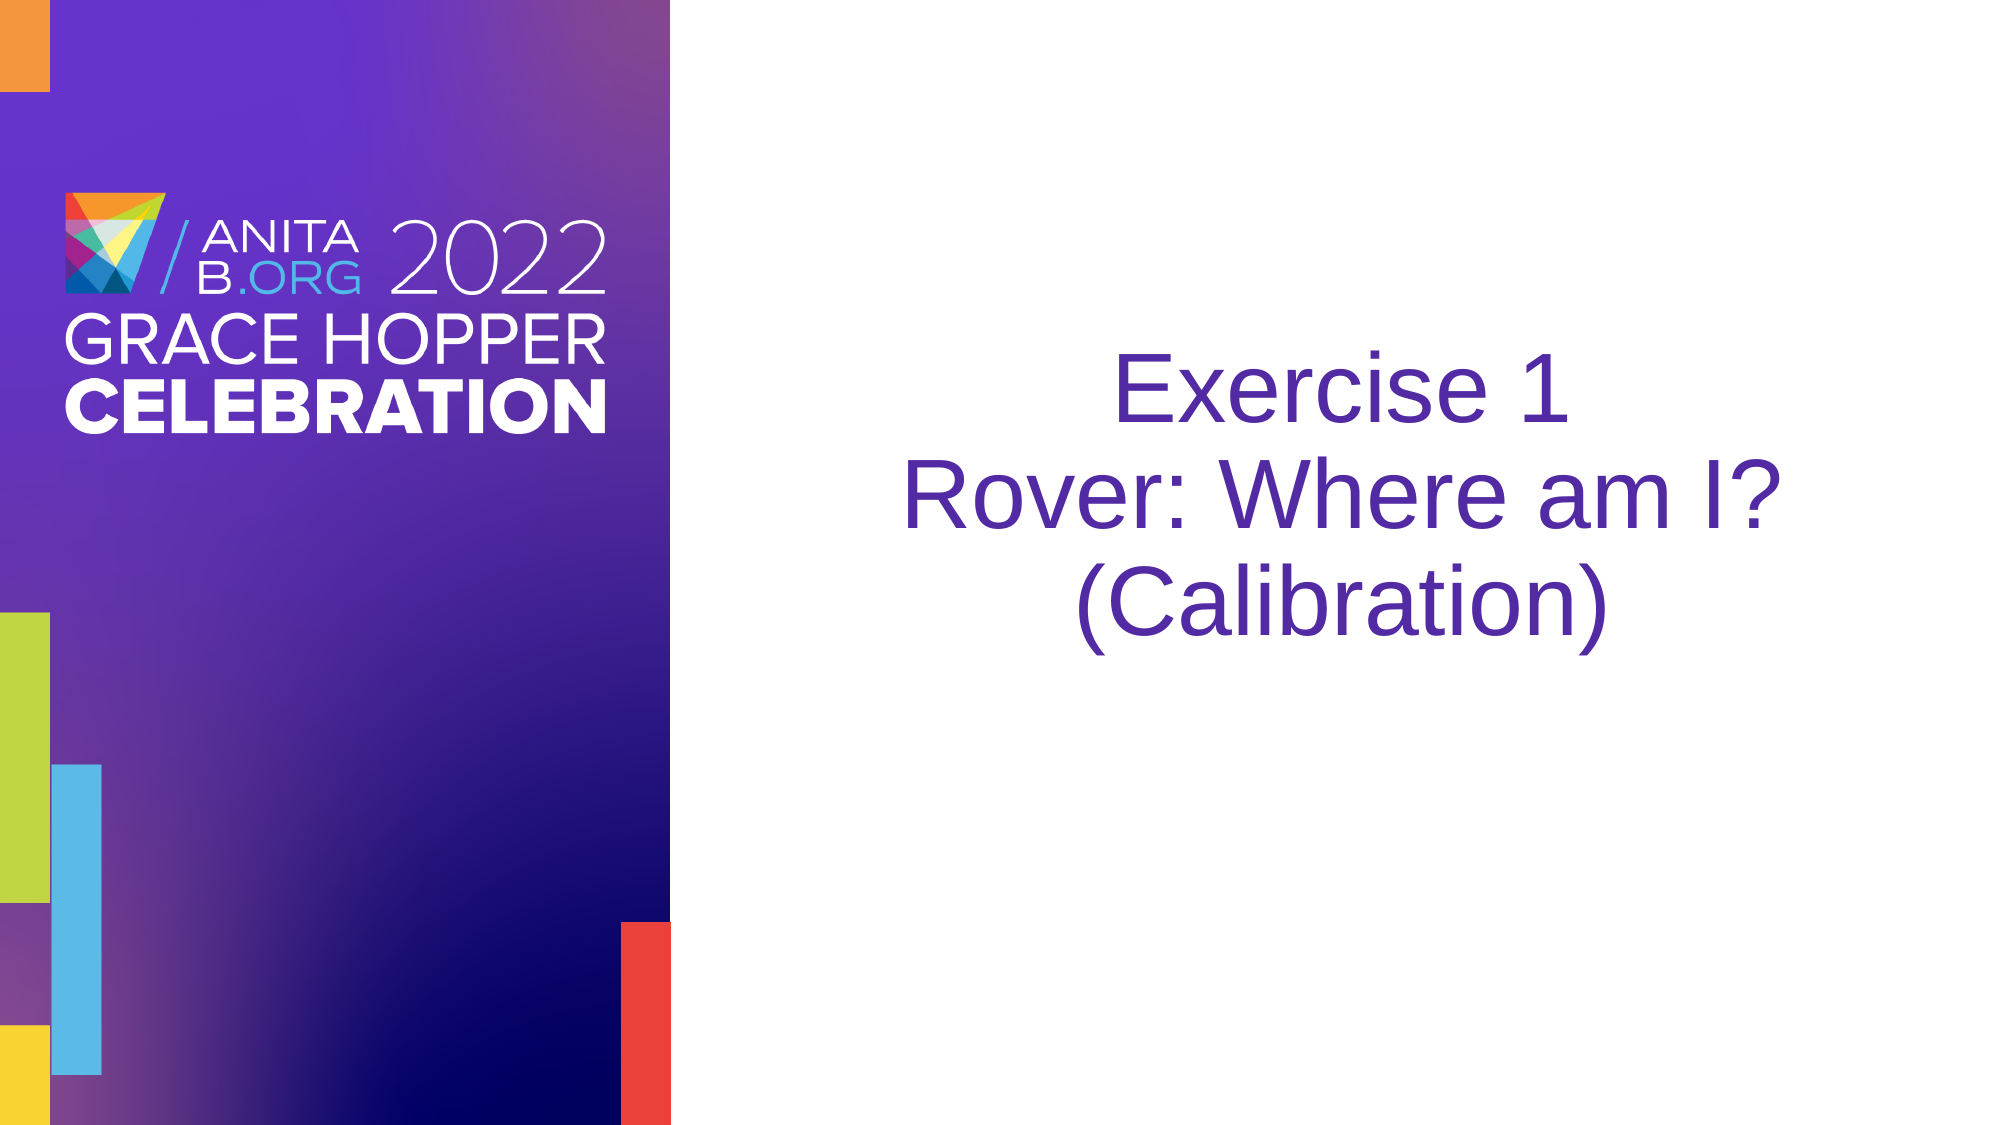

# Exercise 1 Rover: Where am I? (Calibration)